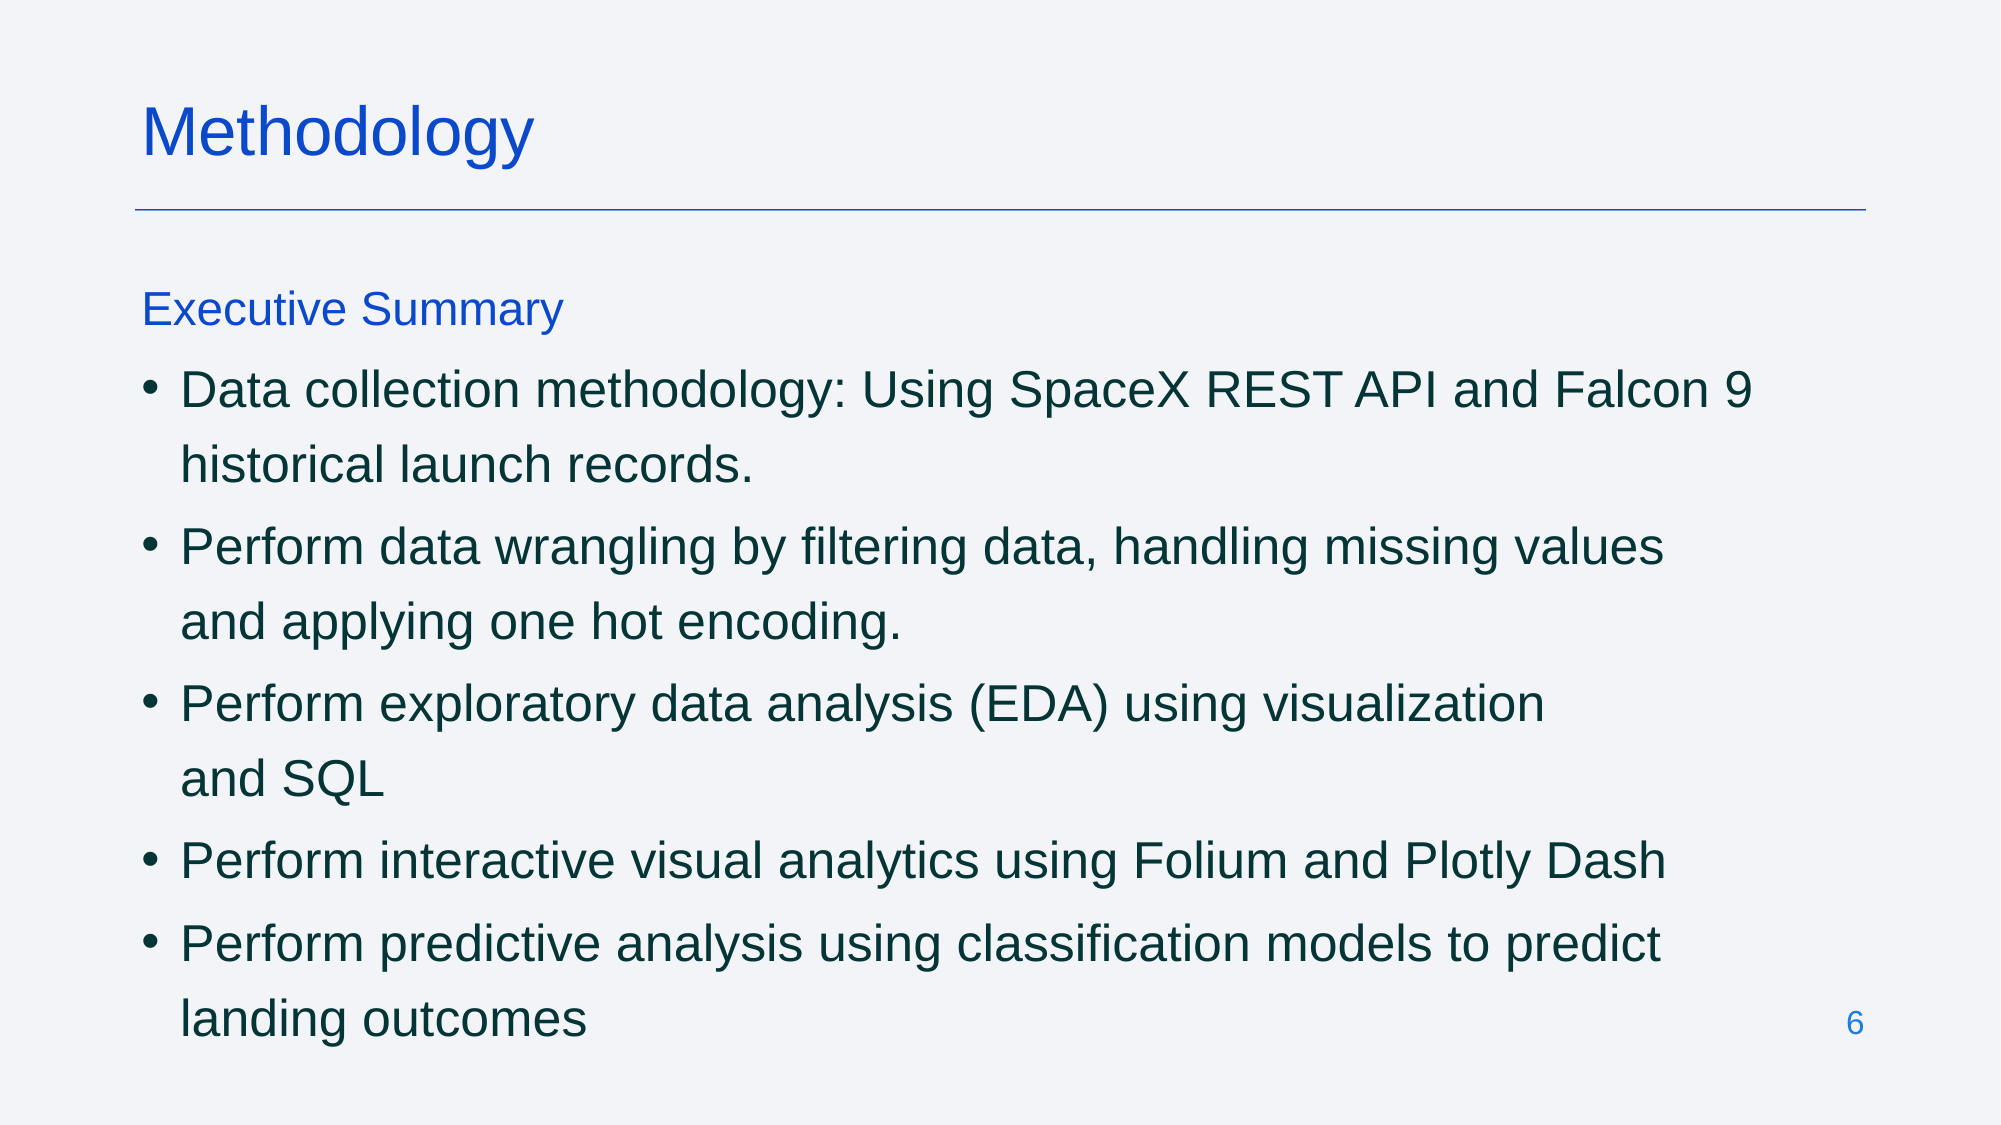

Methodology
Executive Summary
Data collection methodology: Using SpaceX REST API and Falcon 9 historical launch records.
Perform data wrangling by filtering data, handling missing values and applying one hot encoding.
Perform exploratory data analysis (EDA) using visualization and SQL
Perform interactive visual analytics using Folium and Plotly Dash
Perform predictive analysis using classification models to predict landing outcomes

6